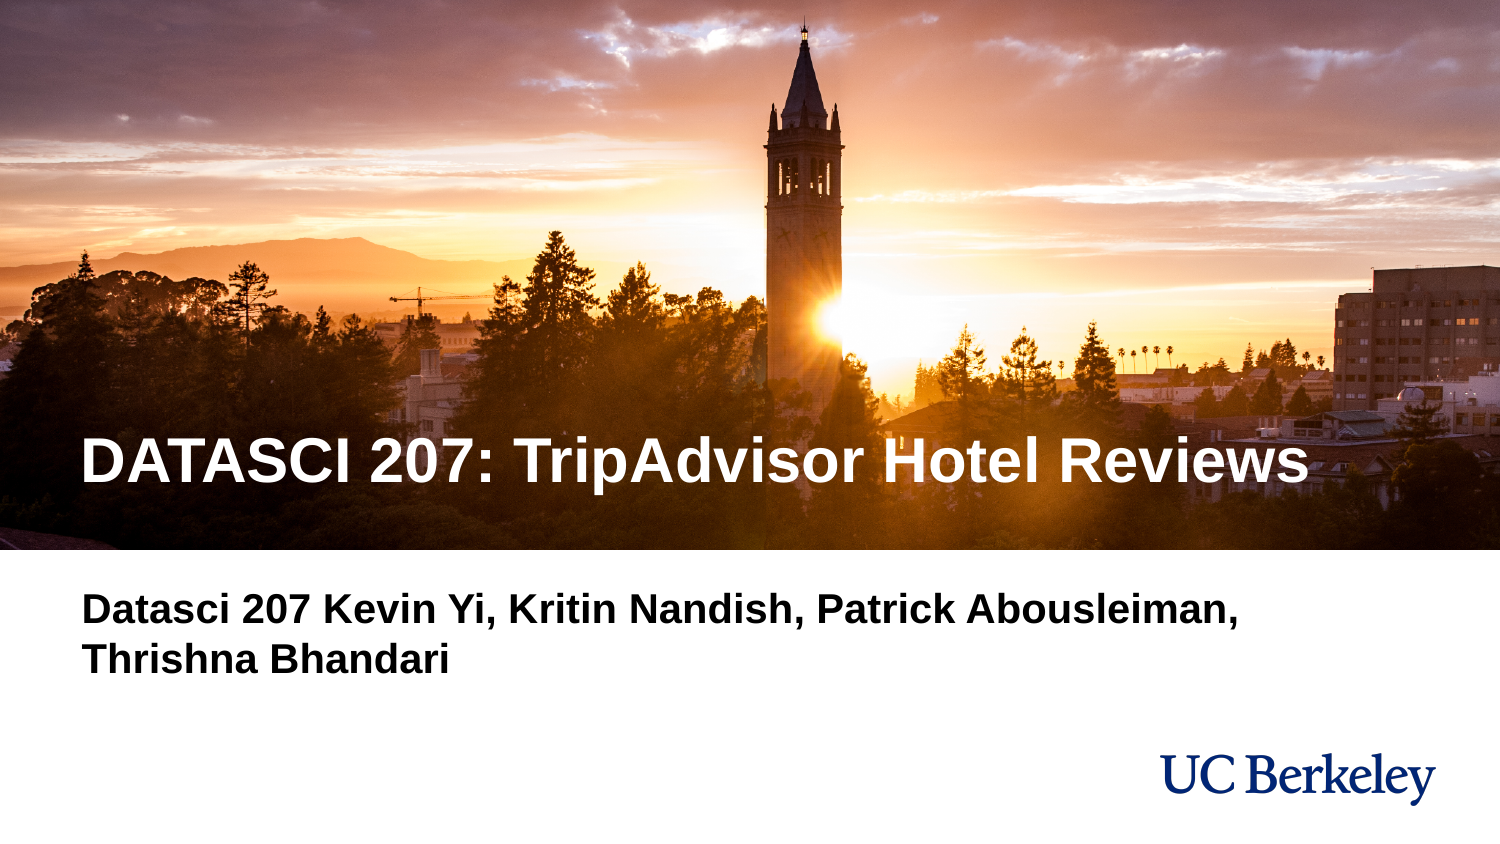

# DATASCI 207: TripAdvisor Hotel Reviews
Datasci 207 Kevin Yi, Kritin Nandish, Patrick Abousleiman, Thrishna Bhandari